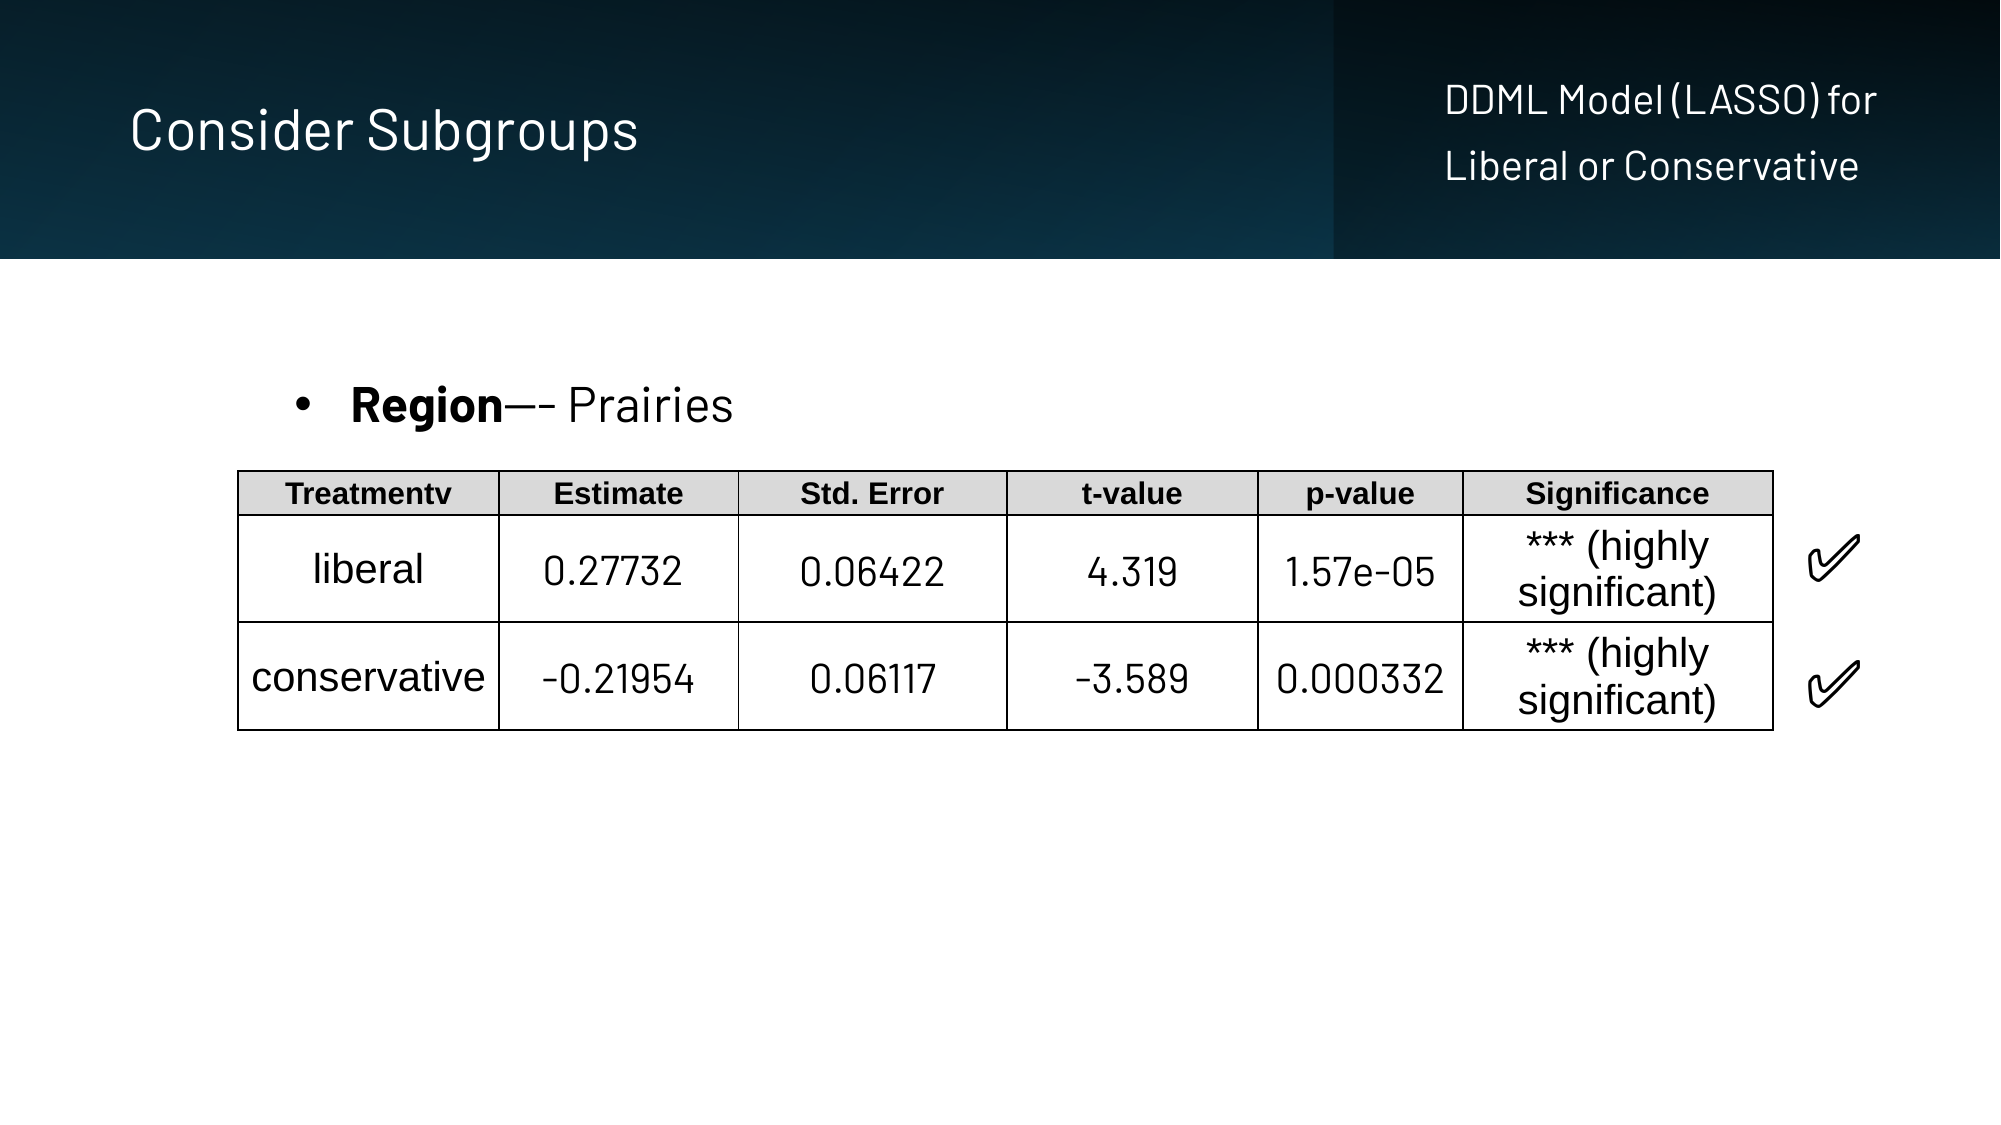

Consider Subgroups
DDML Model for Conservative
DDML Model (LASSO) for
Liberal or Conservative
Region--- Prairies
| Treatmentv | Estimate | Std. Error | t-value | p-value | Significance |
| --- | --- | --- | --- | --- | --- |
| liberal | 0.27732 | 0.06422 | 4.319 | 1.57e-05 | \*\*\* (highly significant) |
| conservative | -0.21954 | 0.06117 | -3.589 | 0.000332 | \*\*\* (highly significant) |
✅
✅